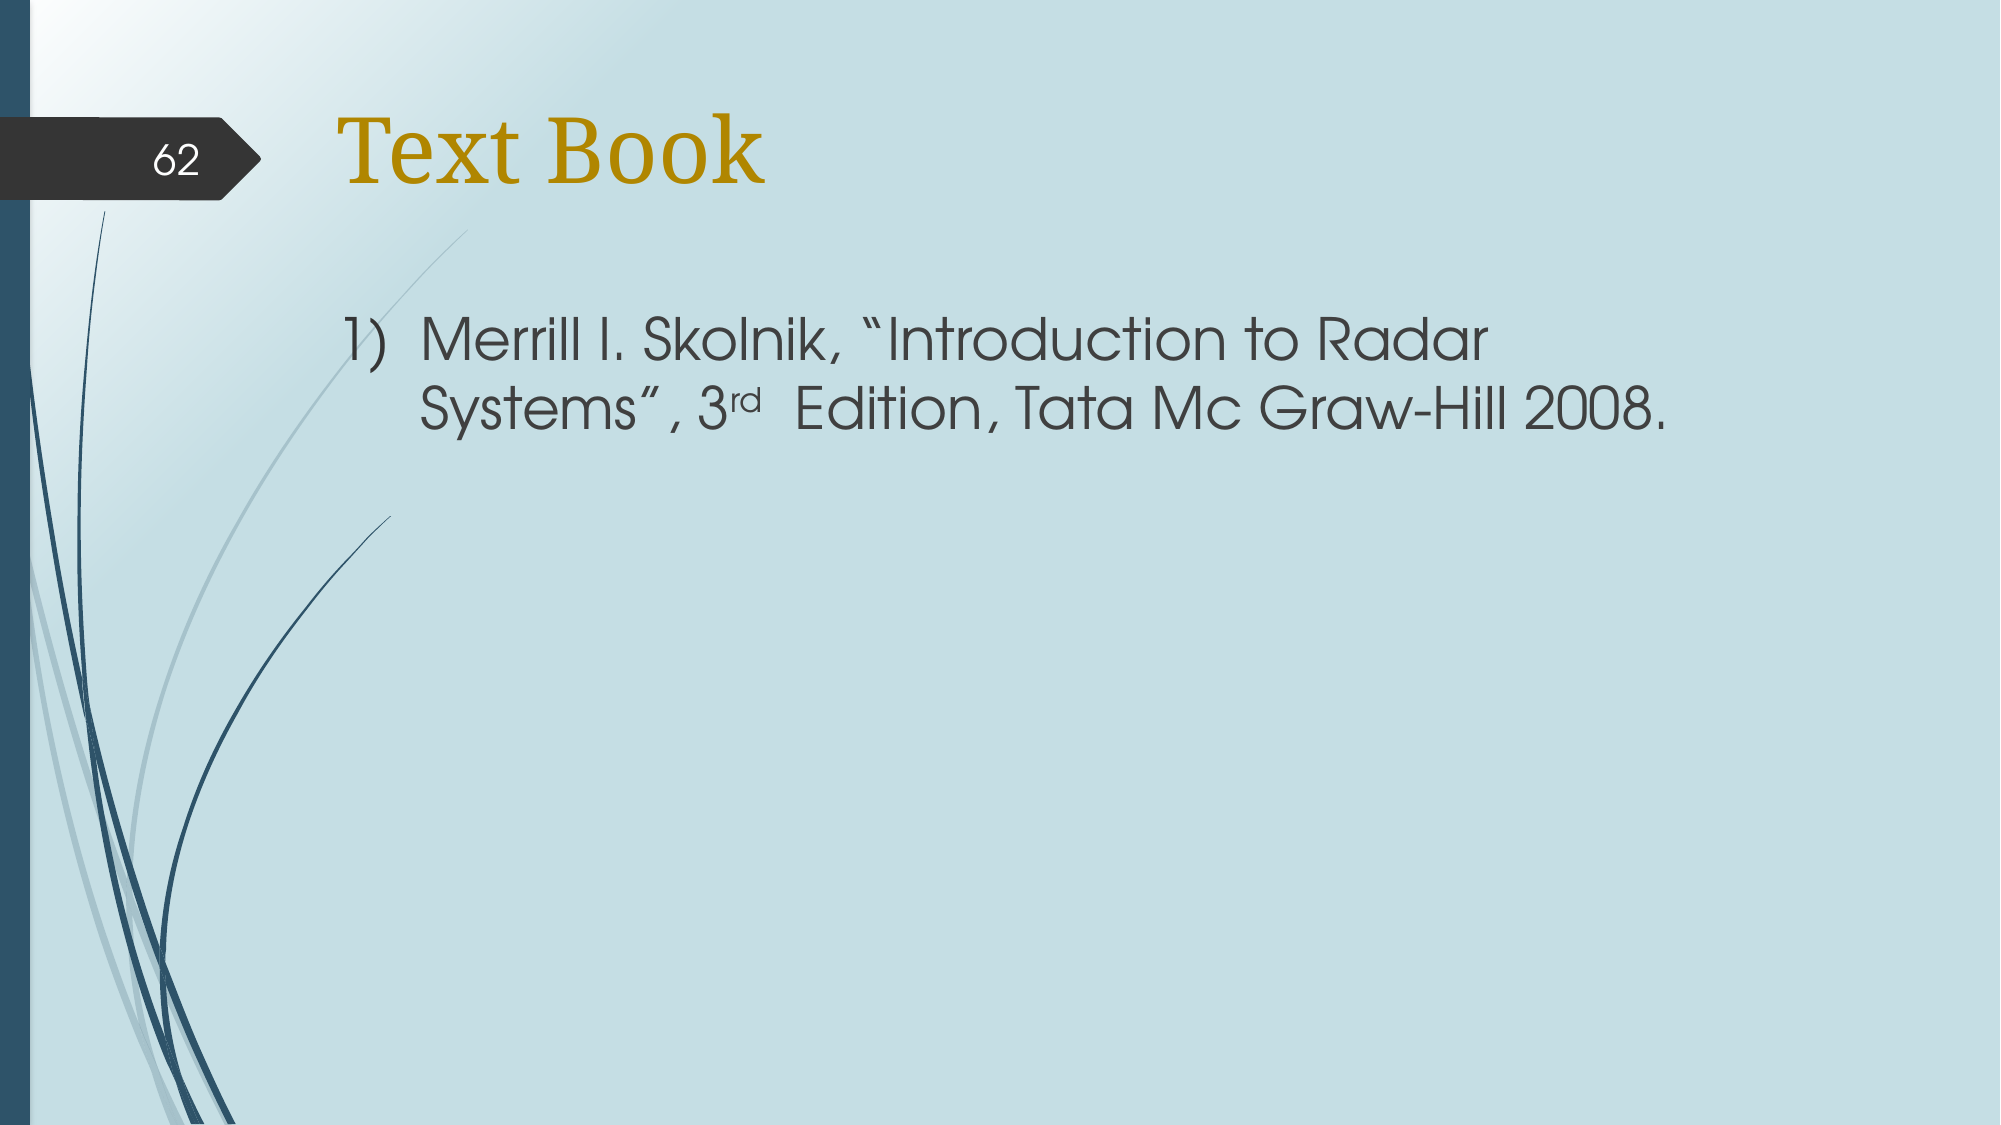

# Text Book
62
Merrill I. Skolnik, “Introduction to Radar Systems”, 3rd  Edition, Tata Mc Graw-Hill 2008.